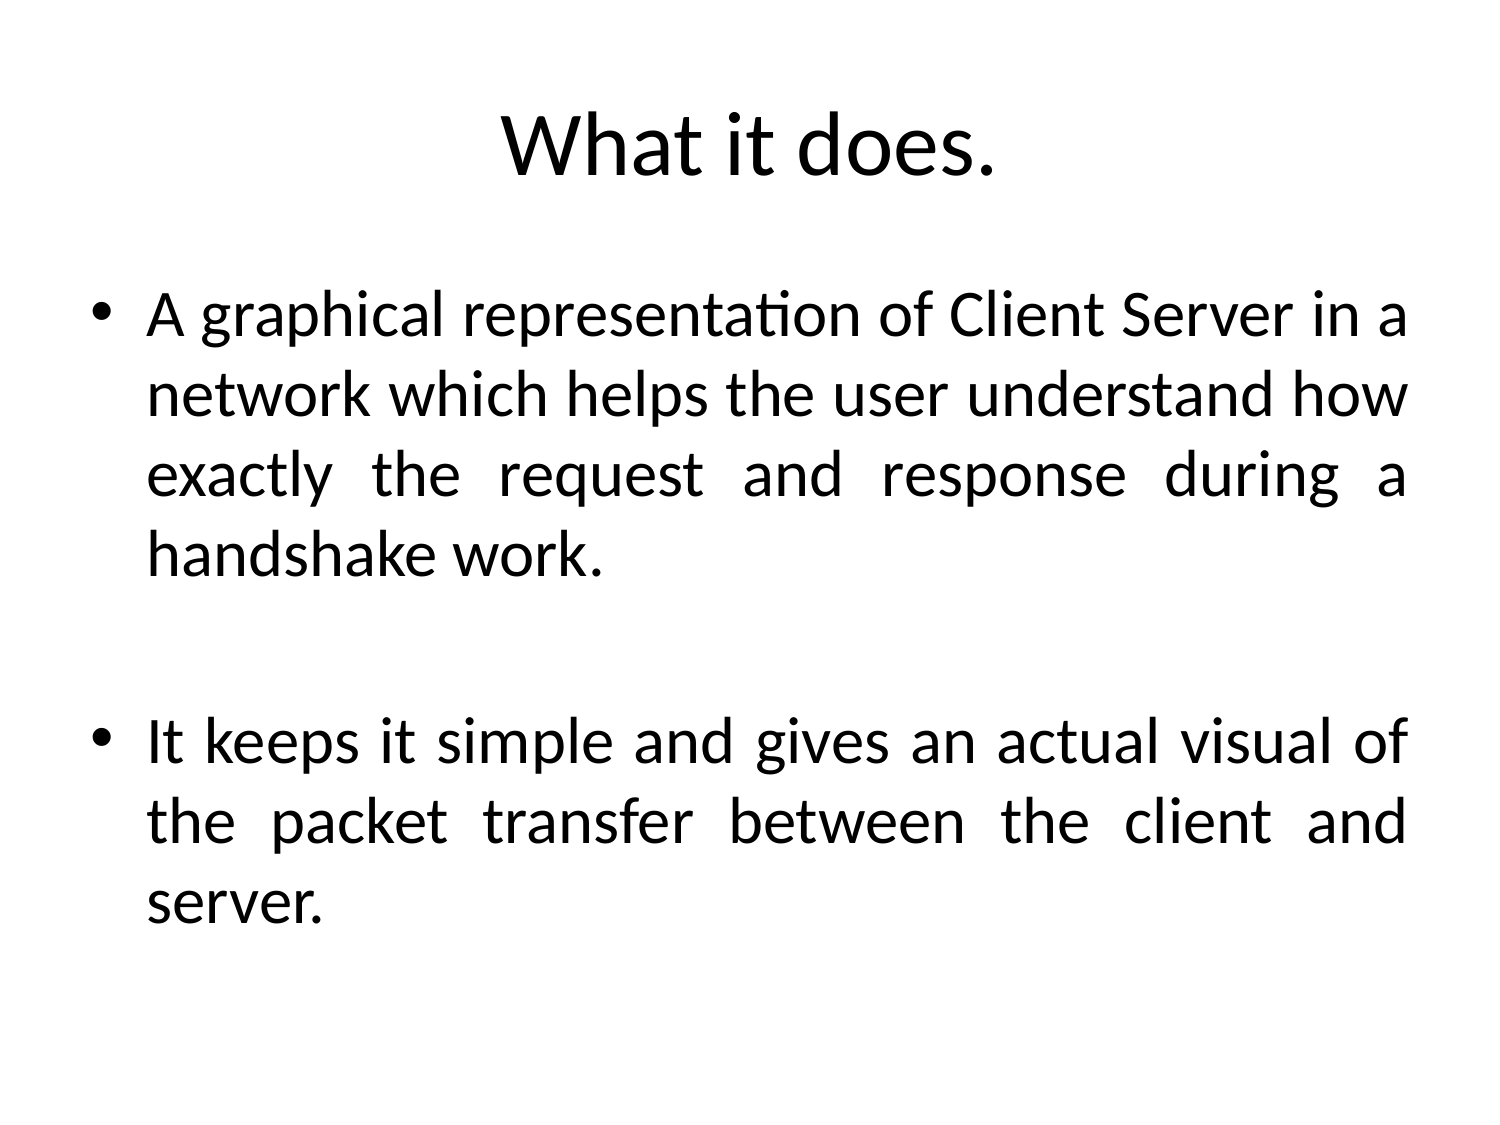

# What it does.
A graphical representation of Client Server in a network which helps the user understand how exactly the request and response during a handshake work.

It keeps it simple and gives an actual visual of the packet transfer between the client and server.